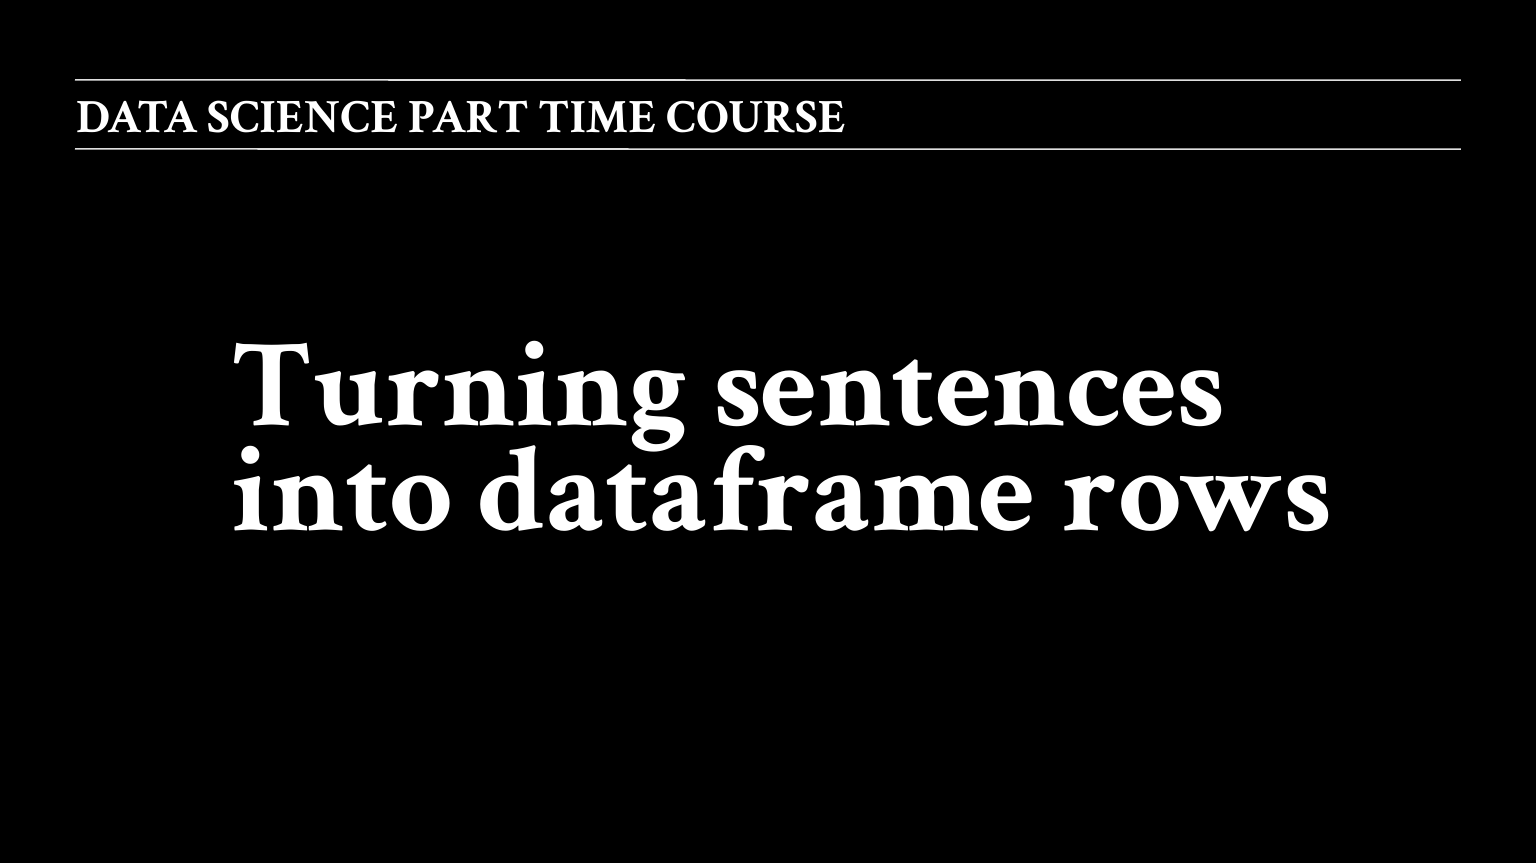

DATA SCIENCE PART TIME COURSE

Turning sentences into dataframe rows